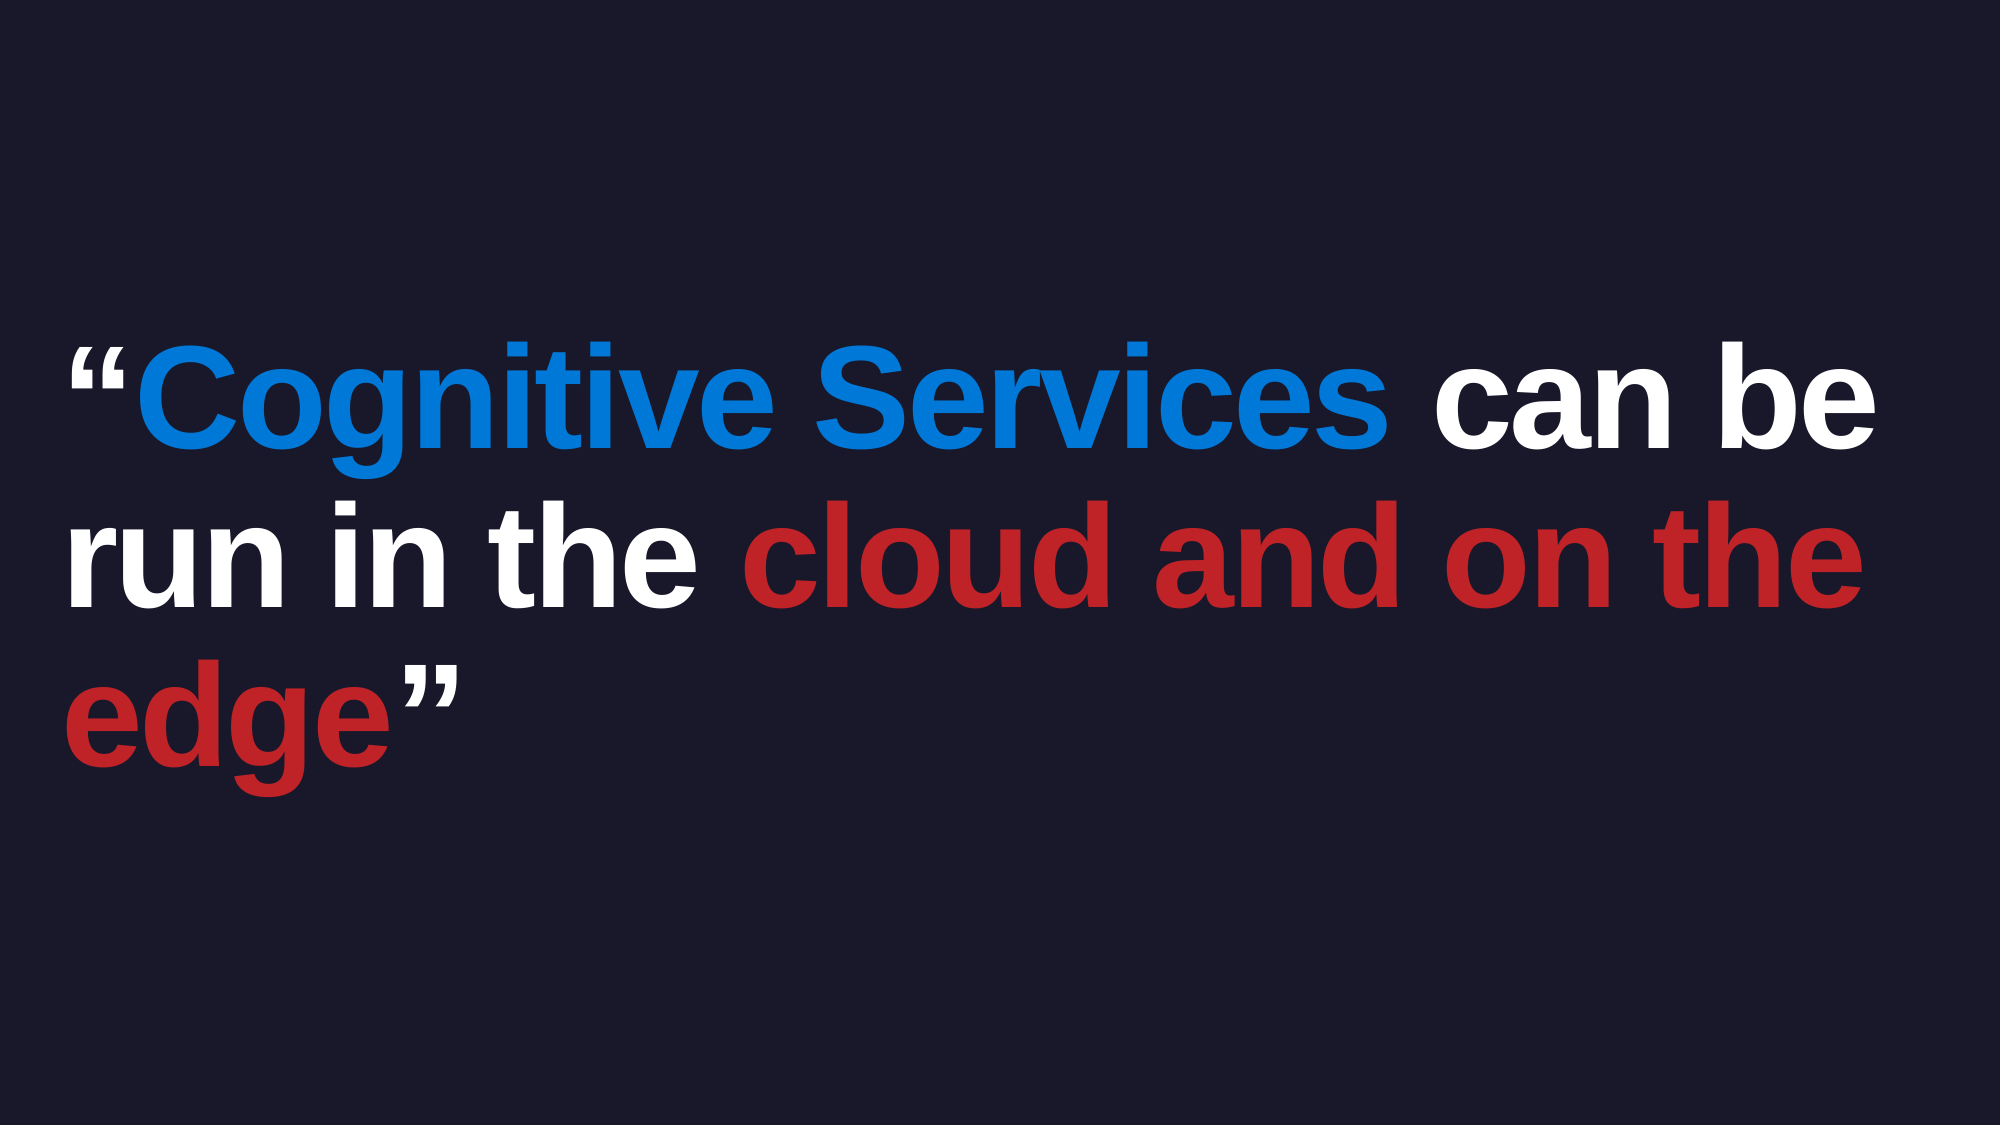

# “Cognitive Services can be run in the cloud and on the edge”